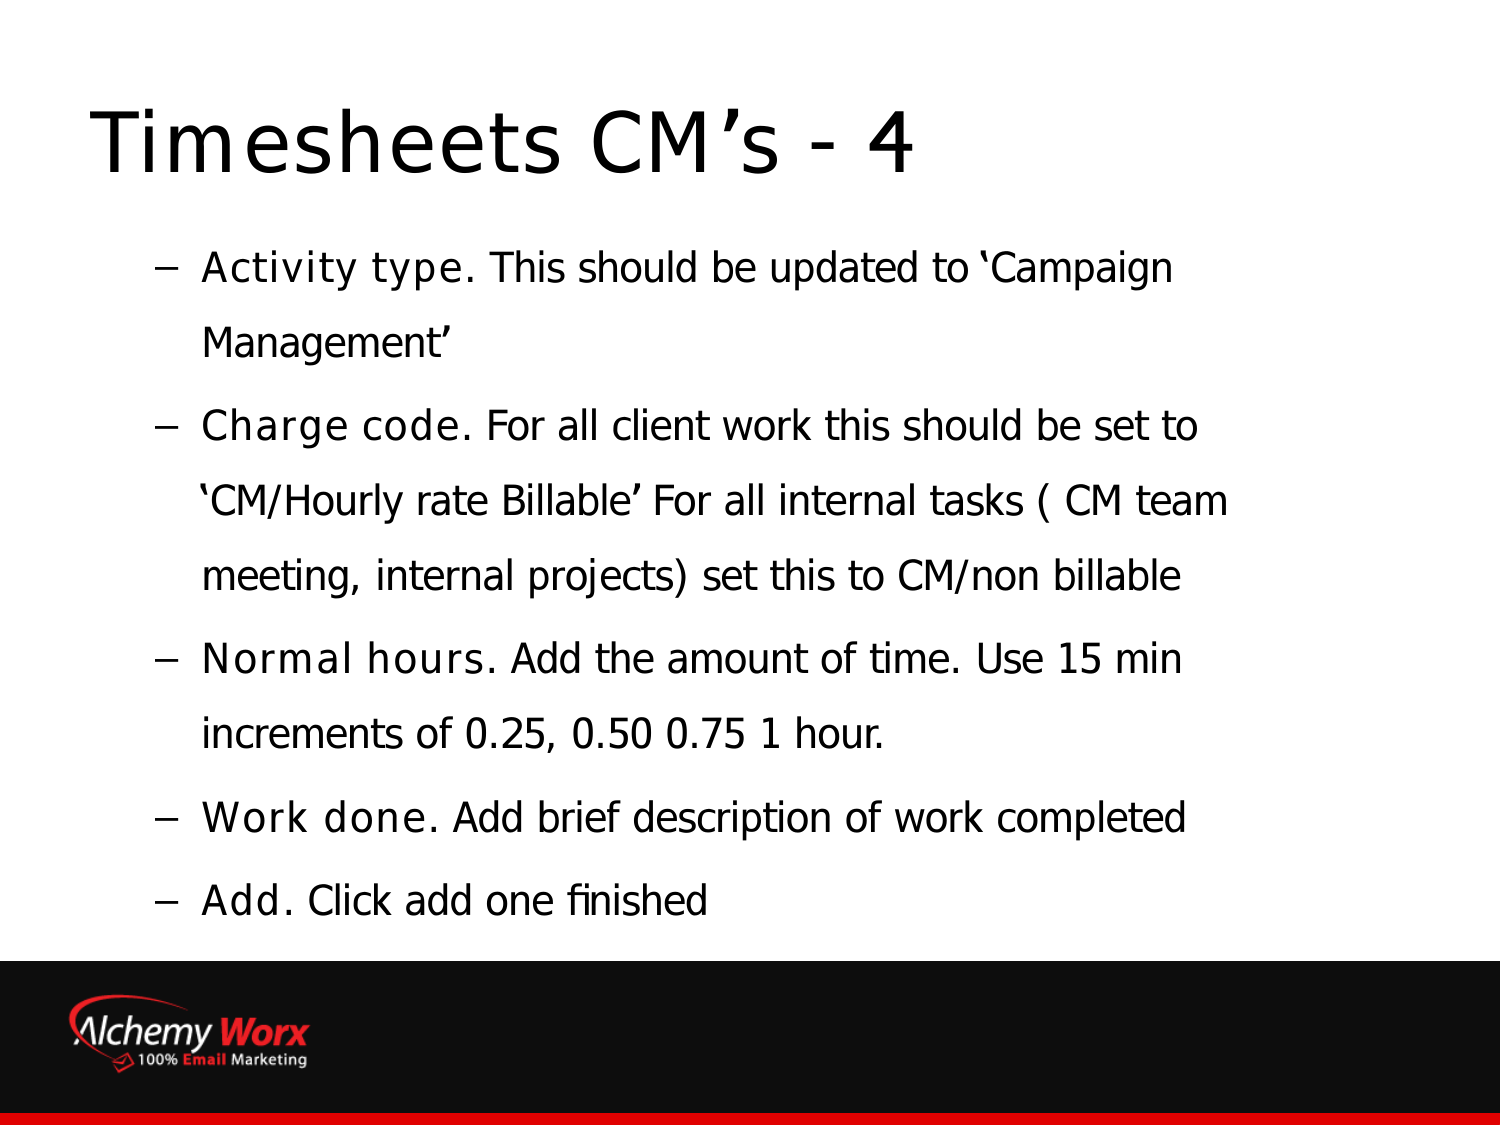

# Timesheets CM’s - 4
Activity type. This should be updated to ‘Campaign Management’
Charge code. For all client work this should be set to ‘CM/Hourly rate Billable’ For all internal tasks ( CM team meeting, internal projects) set this to CM/non billable
Normal hours. Add the amount of time. Use 15 min increments of 0.25, 0.50 0.75 1 hour.
Work done. Add brief description of work completed
Add. Click add one finished